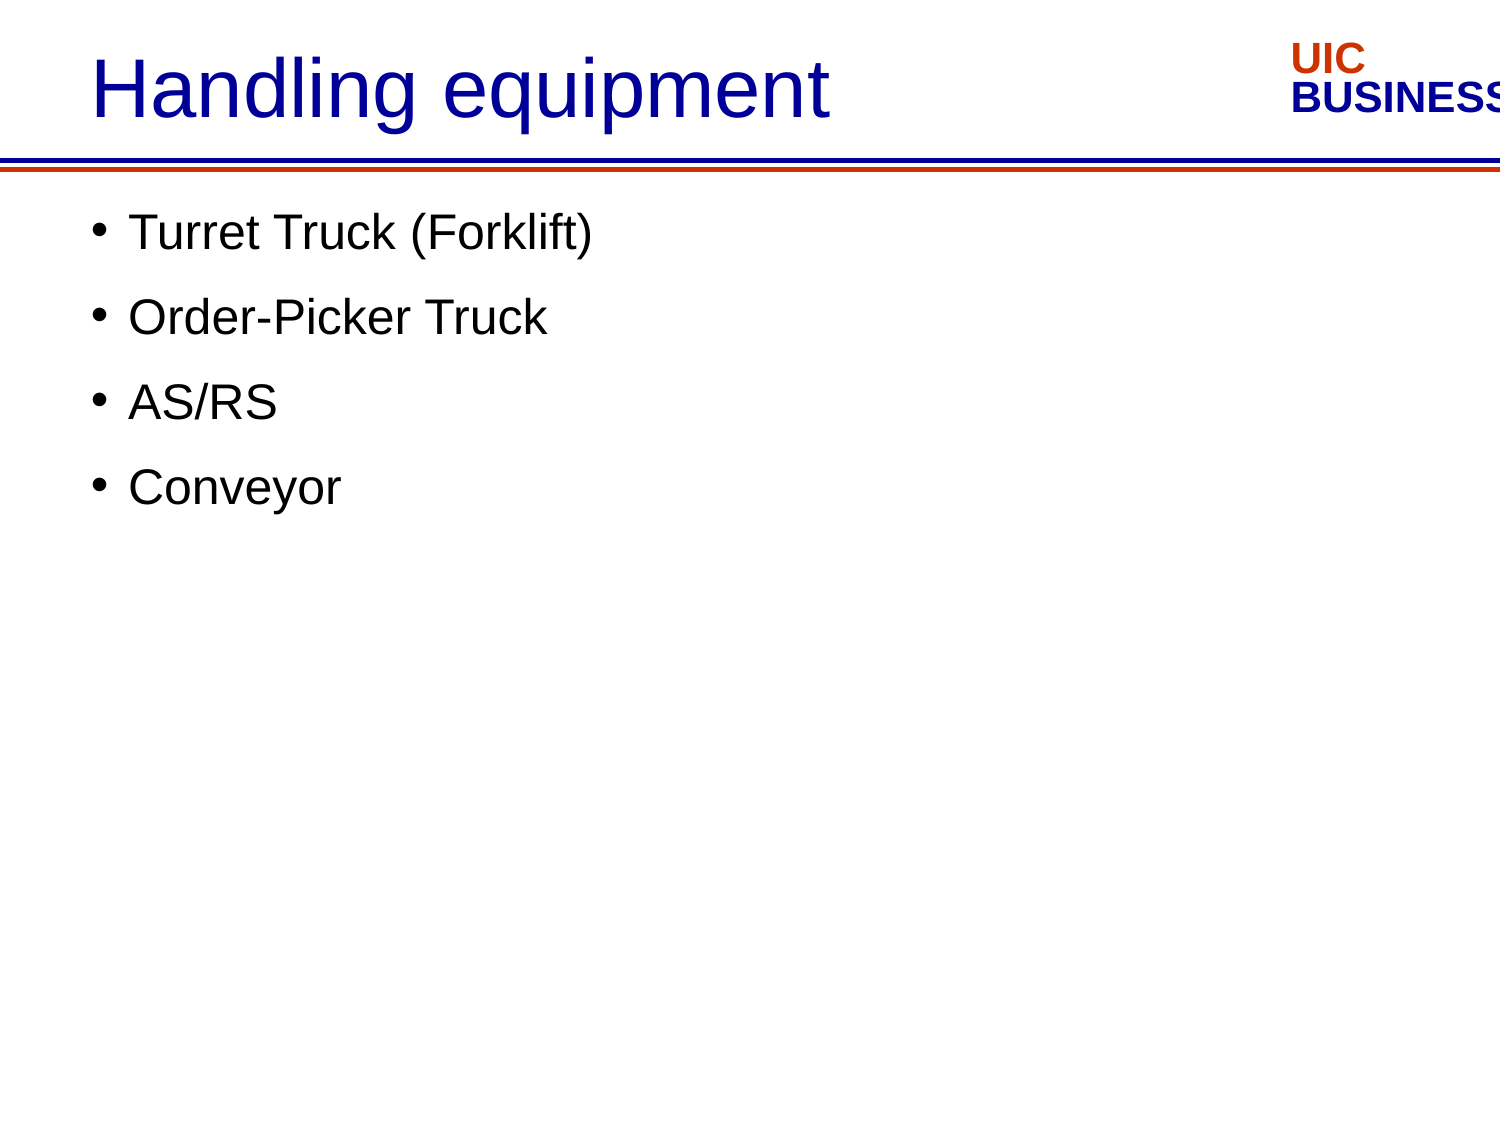

# Handling equipment
Turret Truck (Forklift)
Order-Picker Truck
AS/RS
Conveyor